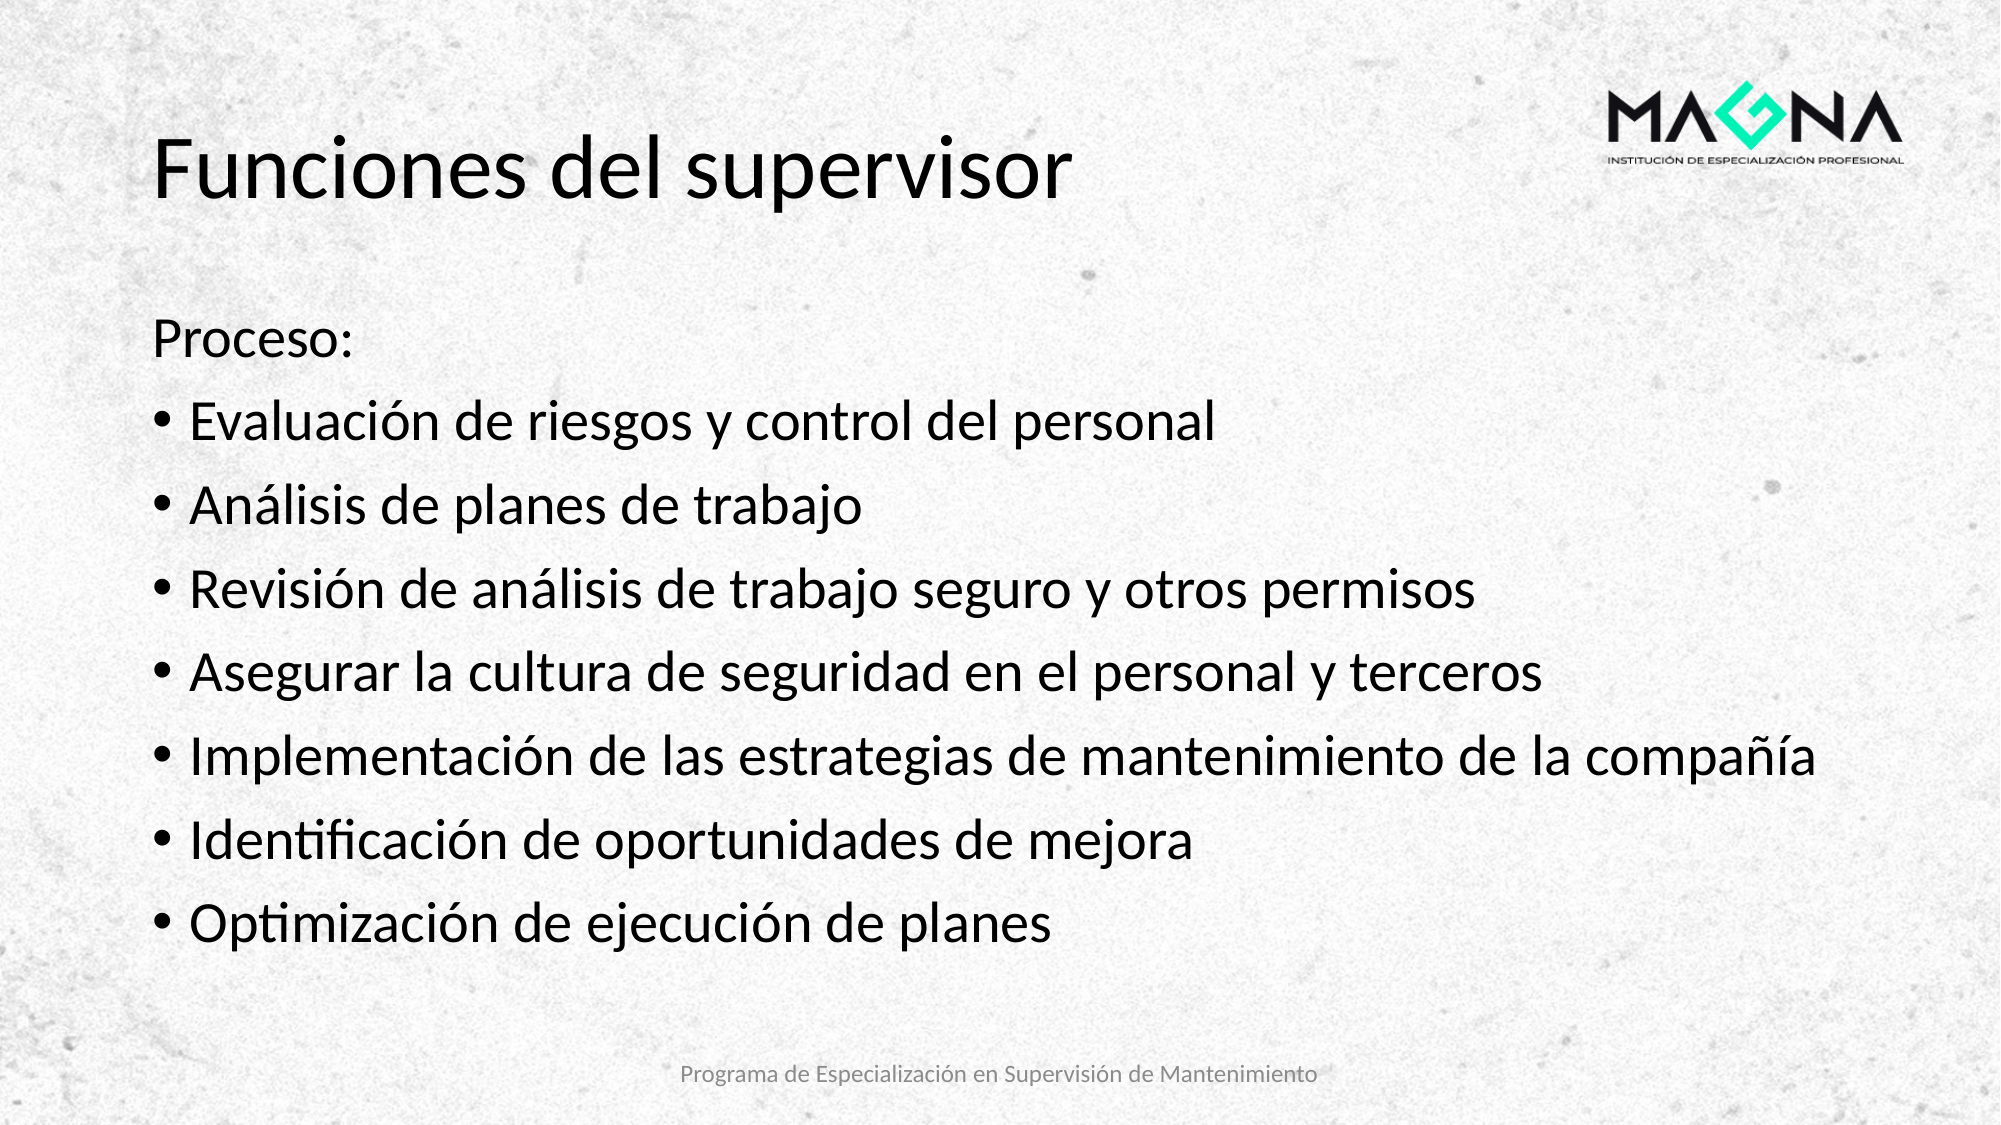

# Funciones del supervisor
Proceso:
Evaluación de riesgos y control del personal
Análisis de planes de trabajo
Revisión de análisis de trabajo seguro y otros permisos
Asegurar la cultura de seguridad en el personal y terceros
Implementación de las estrategias de mantenimiento de la compañía
Identificación de oportunidades de mejora
Optimización de ejecución de planes